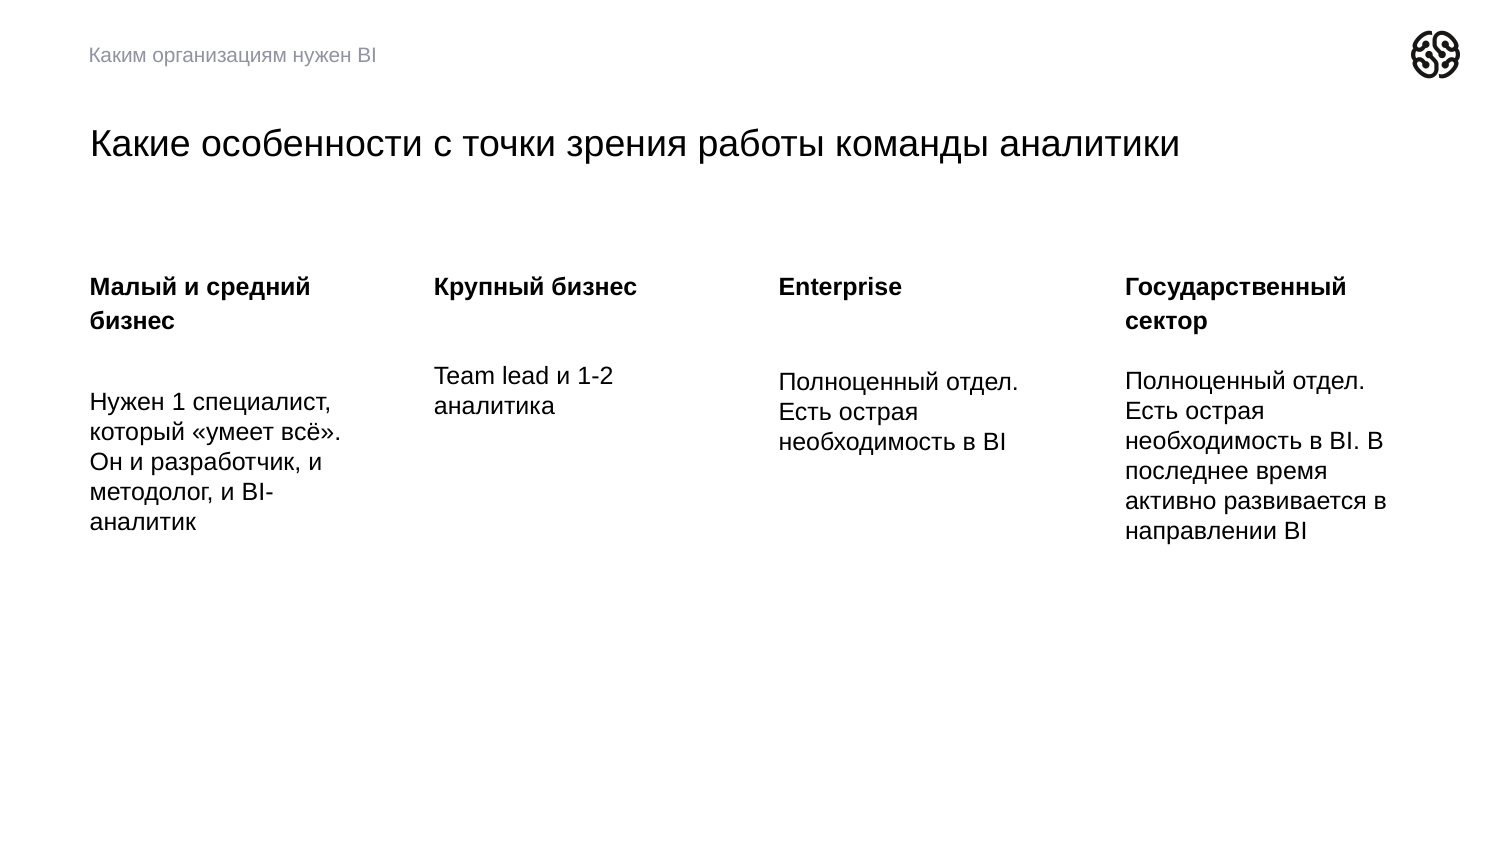

Каким организациям нужен BI
# Какие особенности с точки зрения работы команды аналитики
Малый и средний бизнес

Нужен 1 специалист, который «умеет всё». Он и разработчик, и методолог, и BI-аналитик
Крупный бизнес

Team lead и 1-2 аналитика

Enterprise

Полноценный отдел. Есть острая необходимость в BI

Государственный сектор

Полноценный отдел. Есть острая необходимость в BI. В последнее время активно развивается в направлении BI